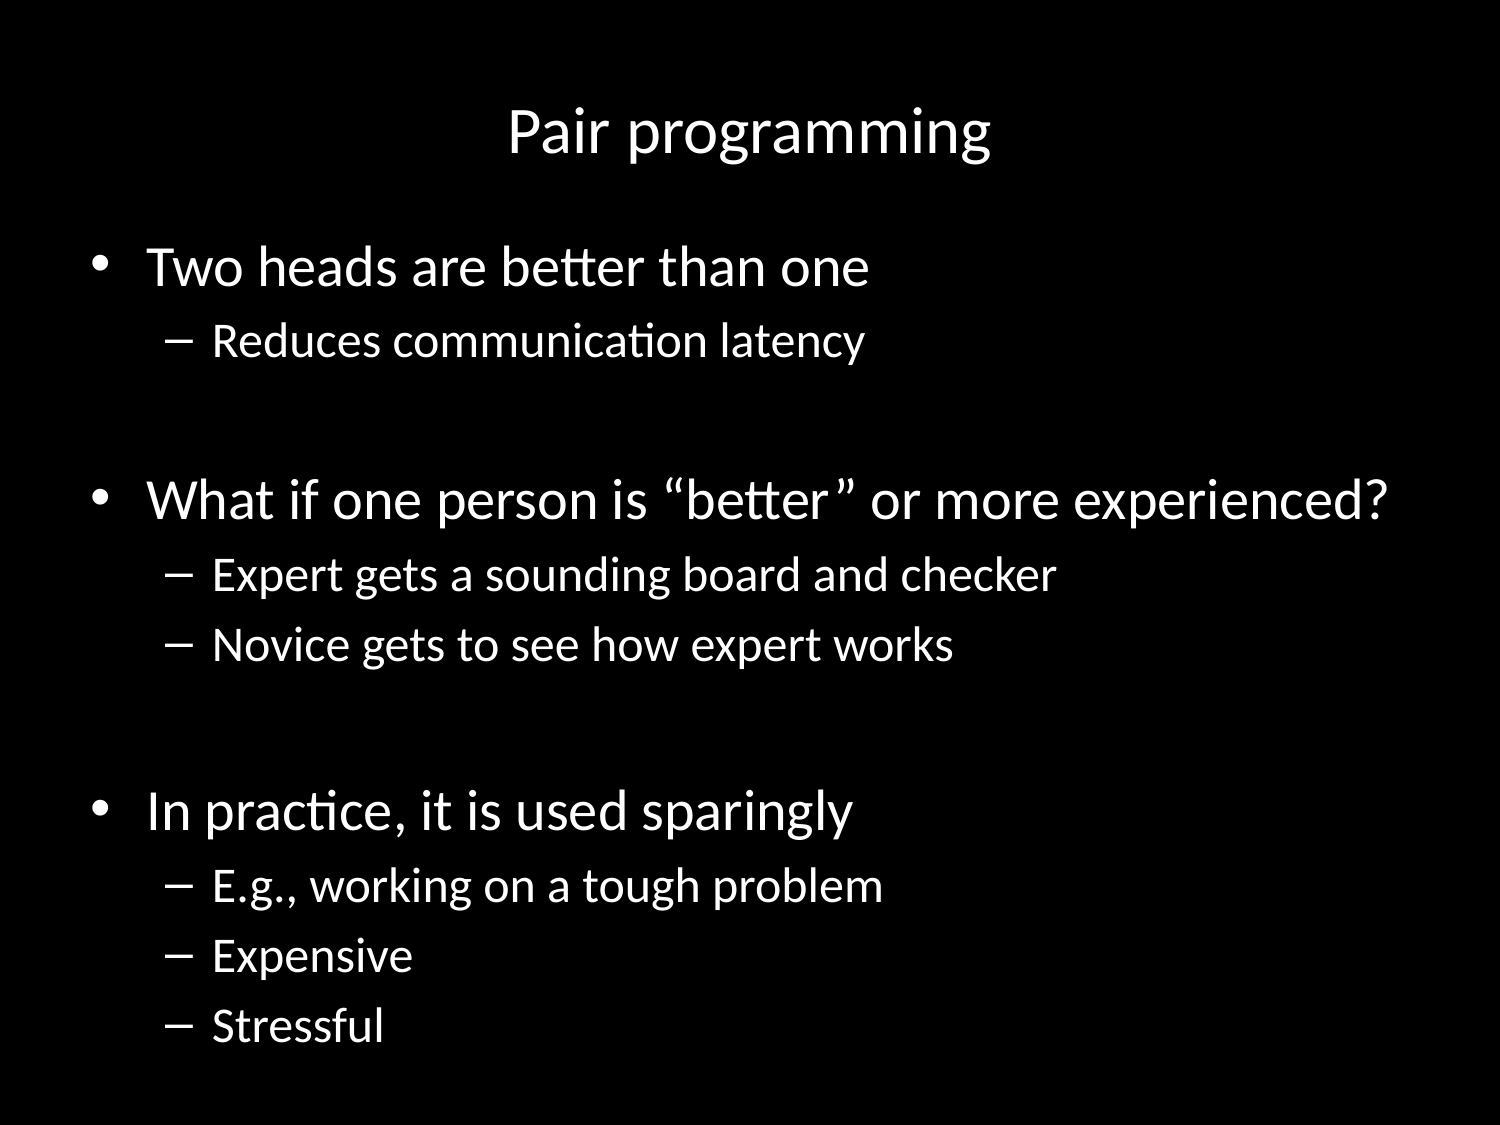

# Pair programming
Two heads are better than one
Reduces communication latency

What if one person is “better” or more experienced?
Expert gets a sounding board and checker
Novice gets to see how expert works

In practice, it is used sparingly
E.g., working on a tough problem
Expensive
Stressful